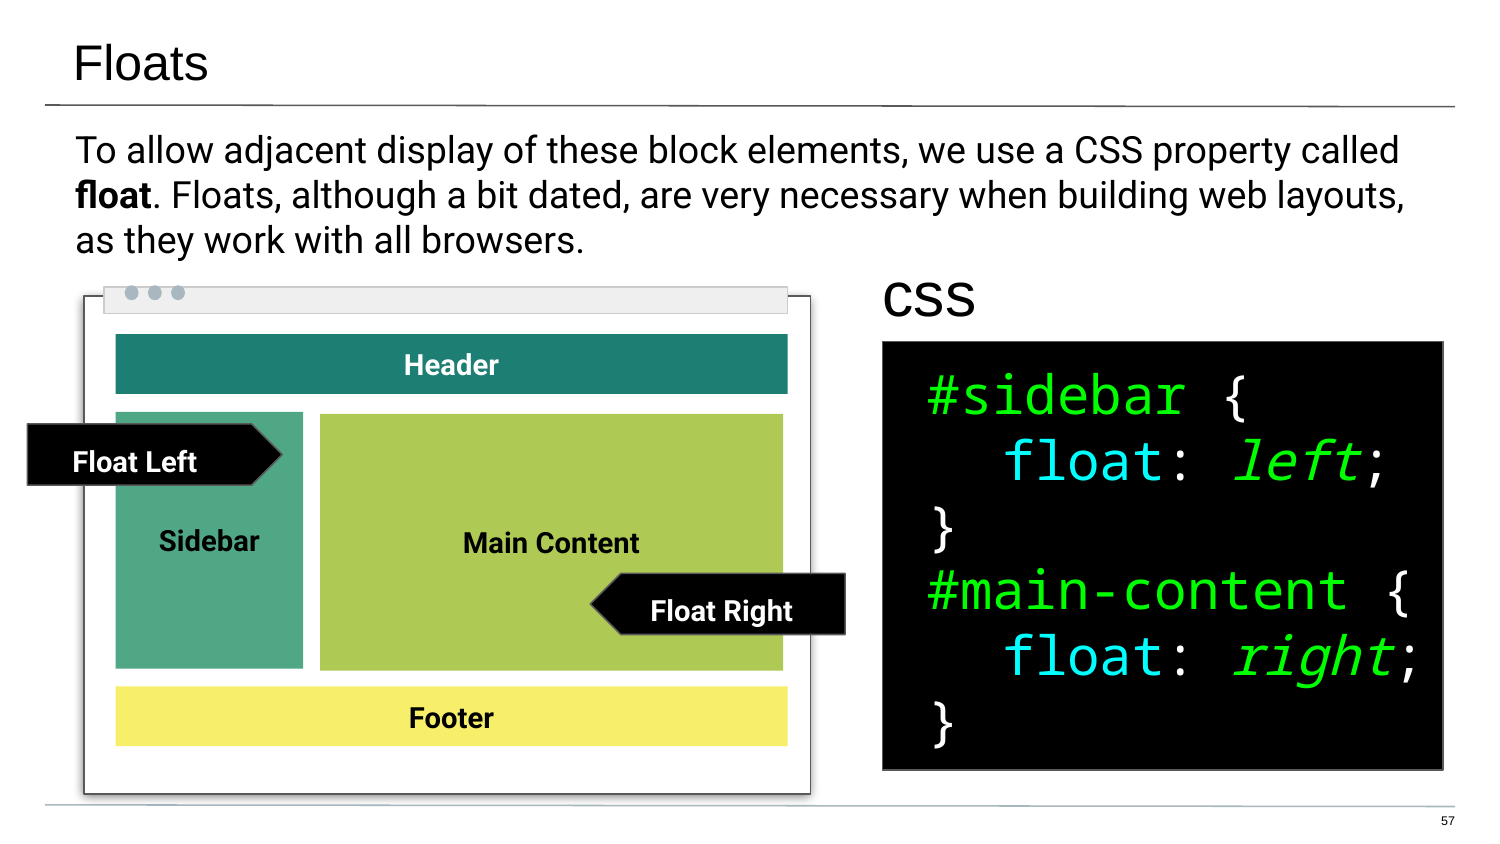

# Floats
To allow adjacent display of these block elements, we use a CSS property called float. Floats, although a bit dated, are very necessary when building web layouts, as they work with all browsers.
css

Header
#sidebar {
float: left;
}
#main-content {
float: right;
}
Sidebar
Main Content
Float Left
Float Right
Footer